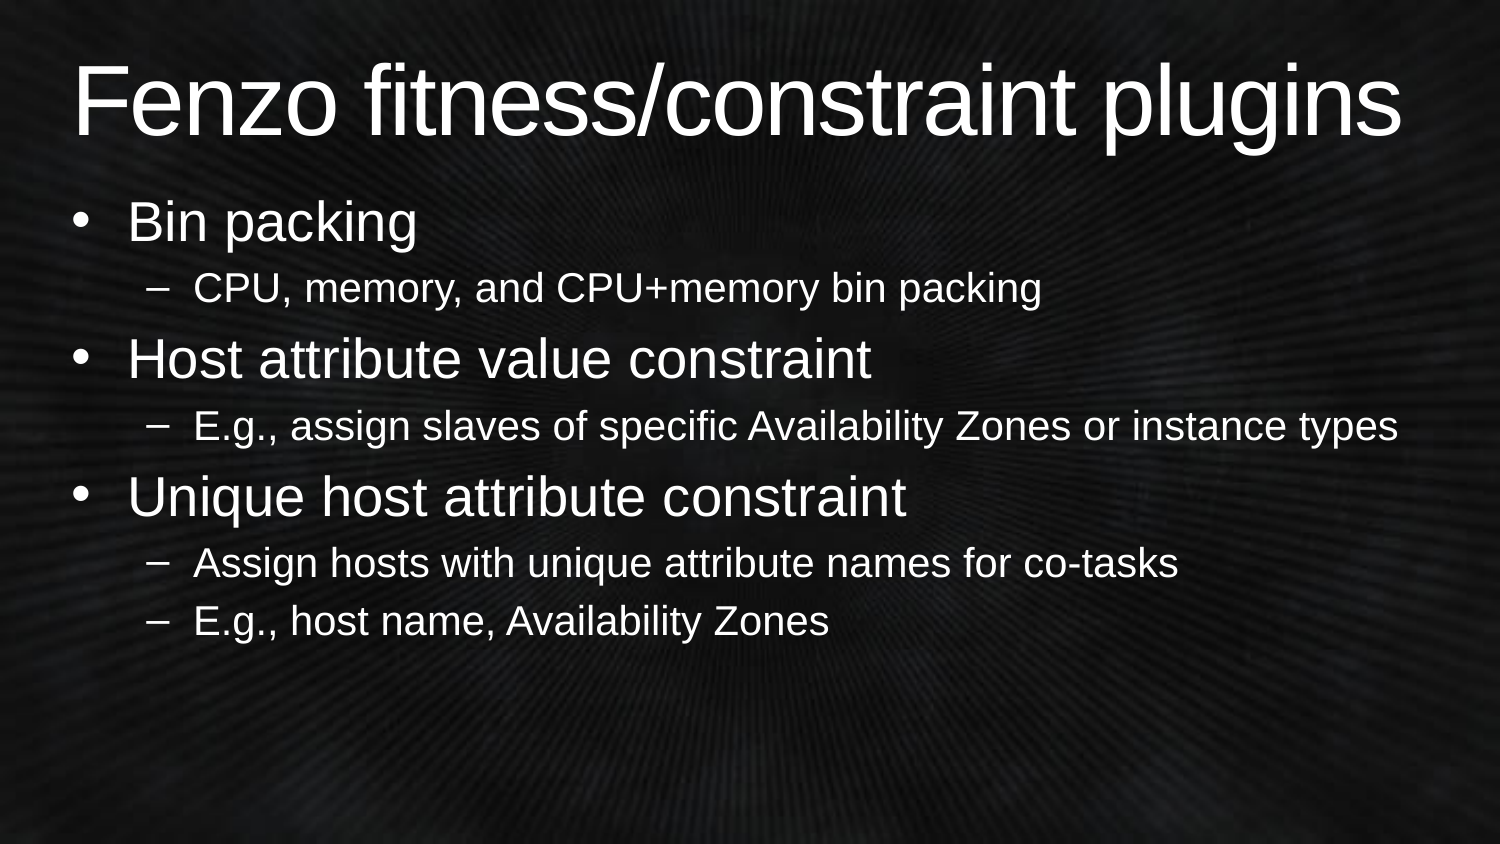

# Fenzo fitness/constraint plugins
Bin packing
CPU, memory, and CPU+memory bin packing
Host attribute value constraint
E.g., assign slaves of specific Availability Zones or instance types
Unique host attribute constraint
Assign hosts with unique attribute names for co-tasks
E.g., host name, Availability Zones